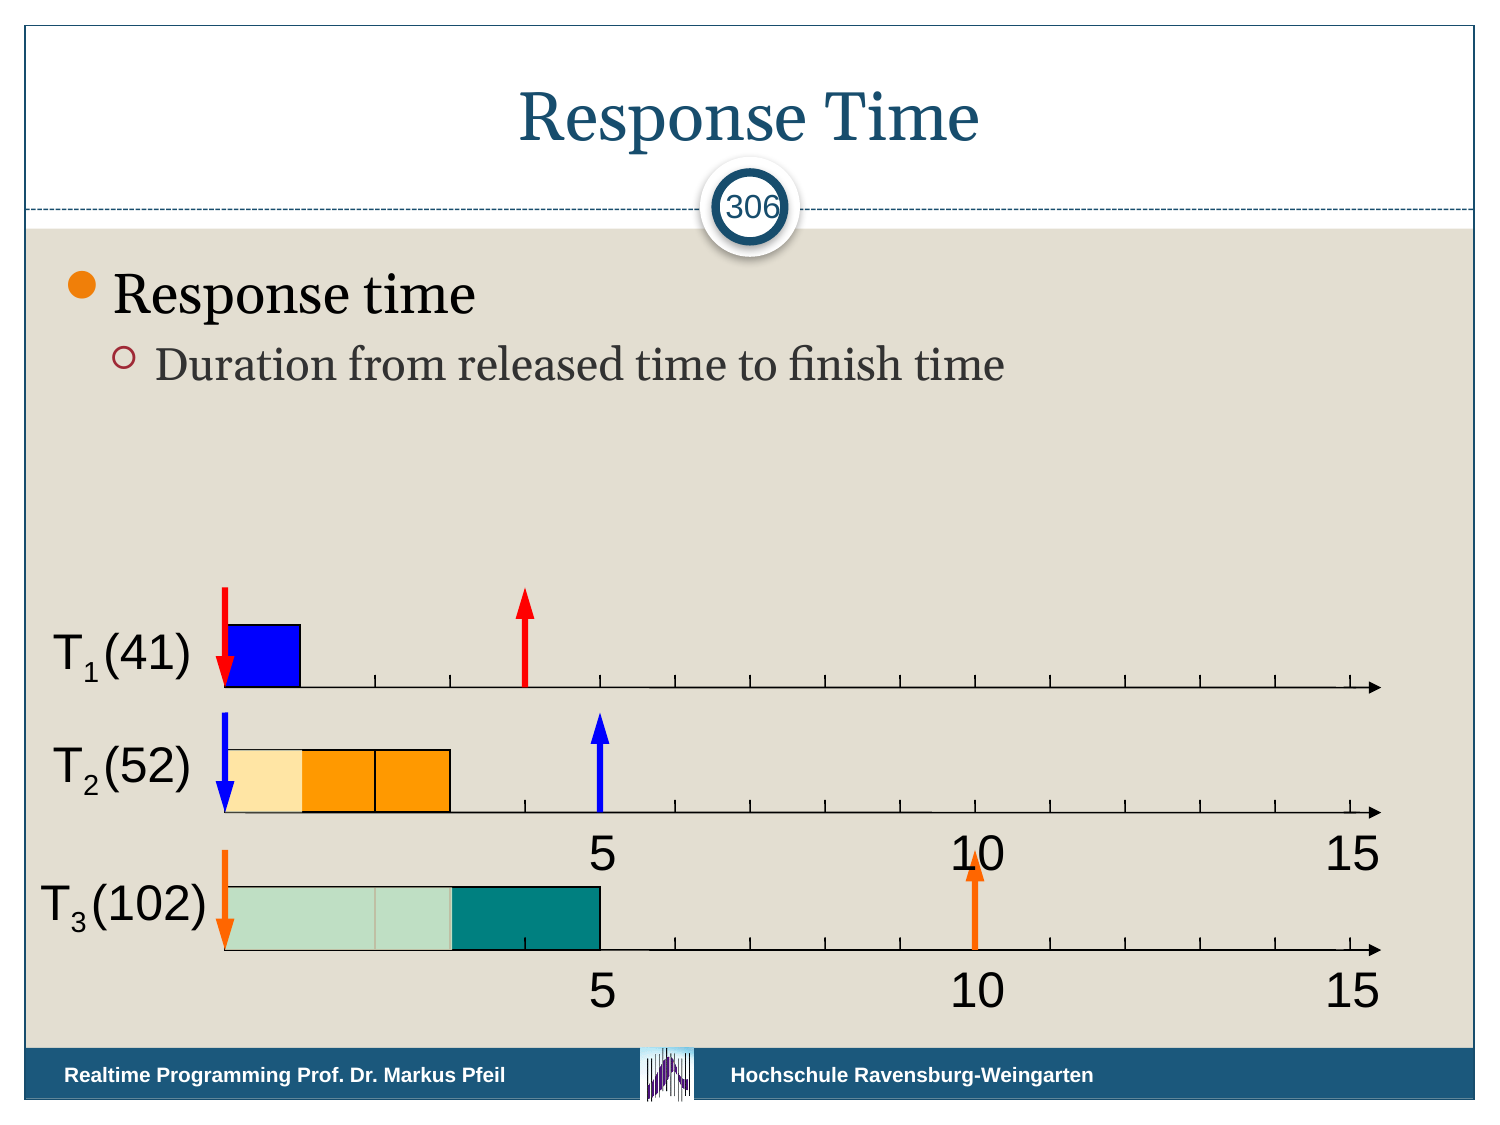

# Response Time
306
Response time
Duration from released time to finish time

T1
(41)

T2
(52)

5
10
15
5
10
15

T3
(102)

Realtime Programming Prof. Dr. Markus Pfeil